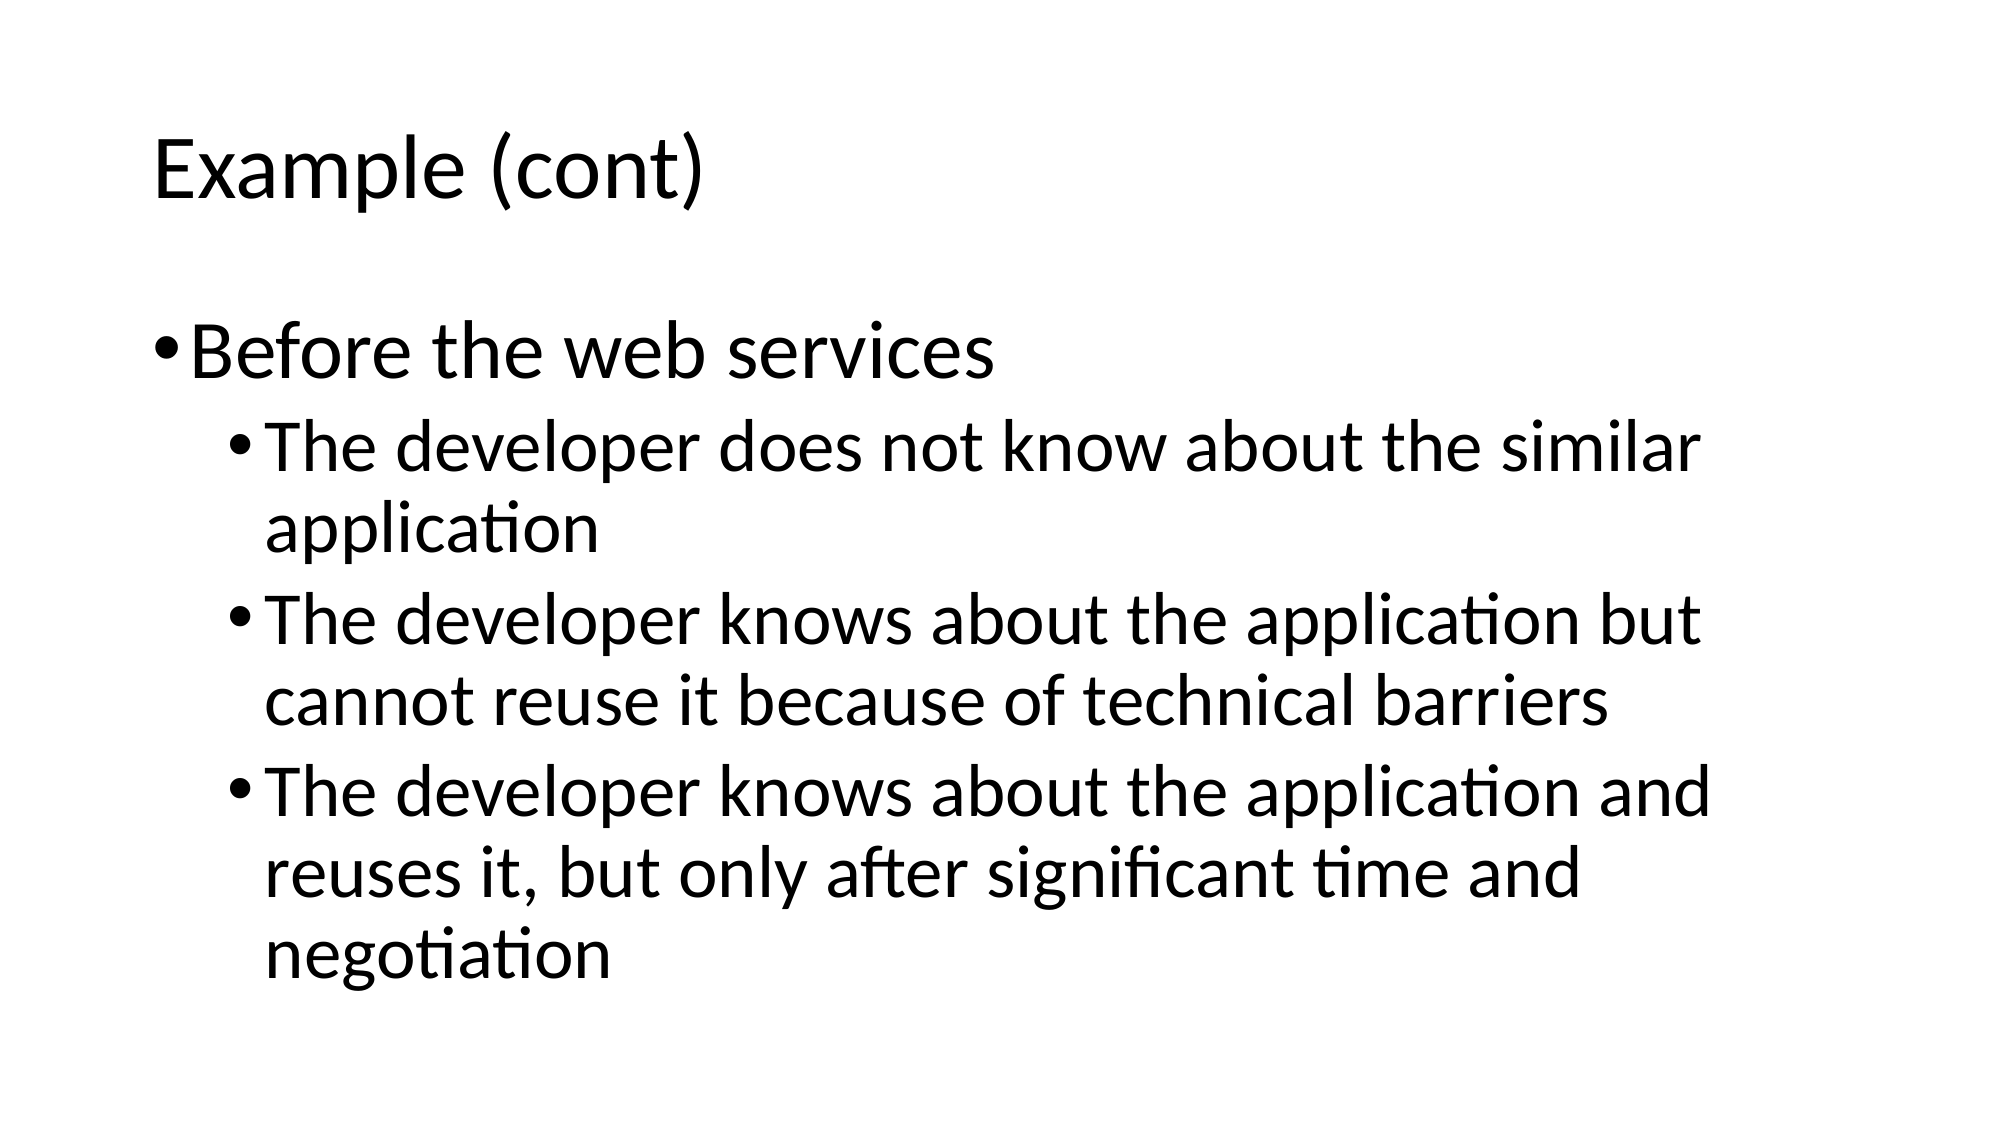

# Example (cont)
Before the web services
The developer does not know about the similar application
The developer knows about the application but cannot reuse it because of technical barriers
The developer knows about the application and reuses it, but only after significant time and negotiation